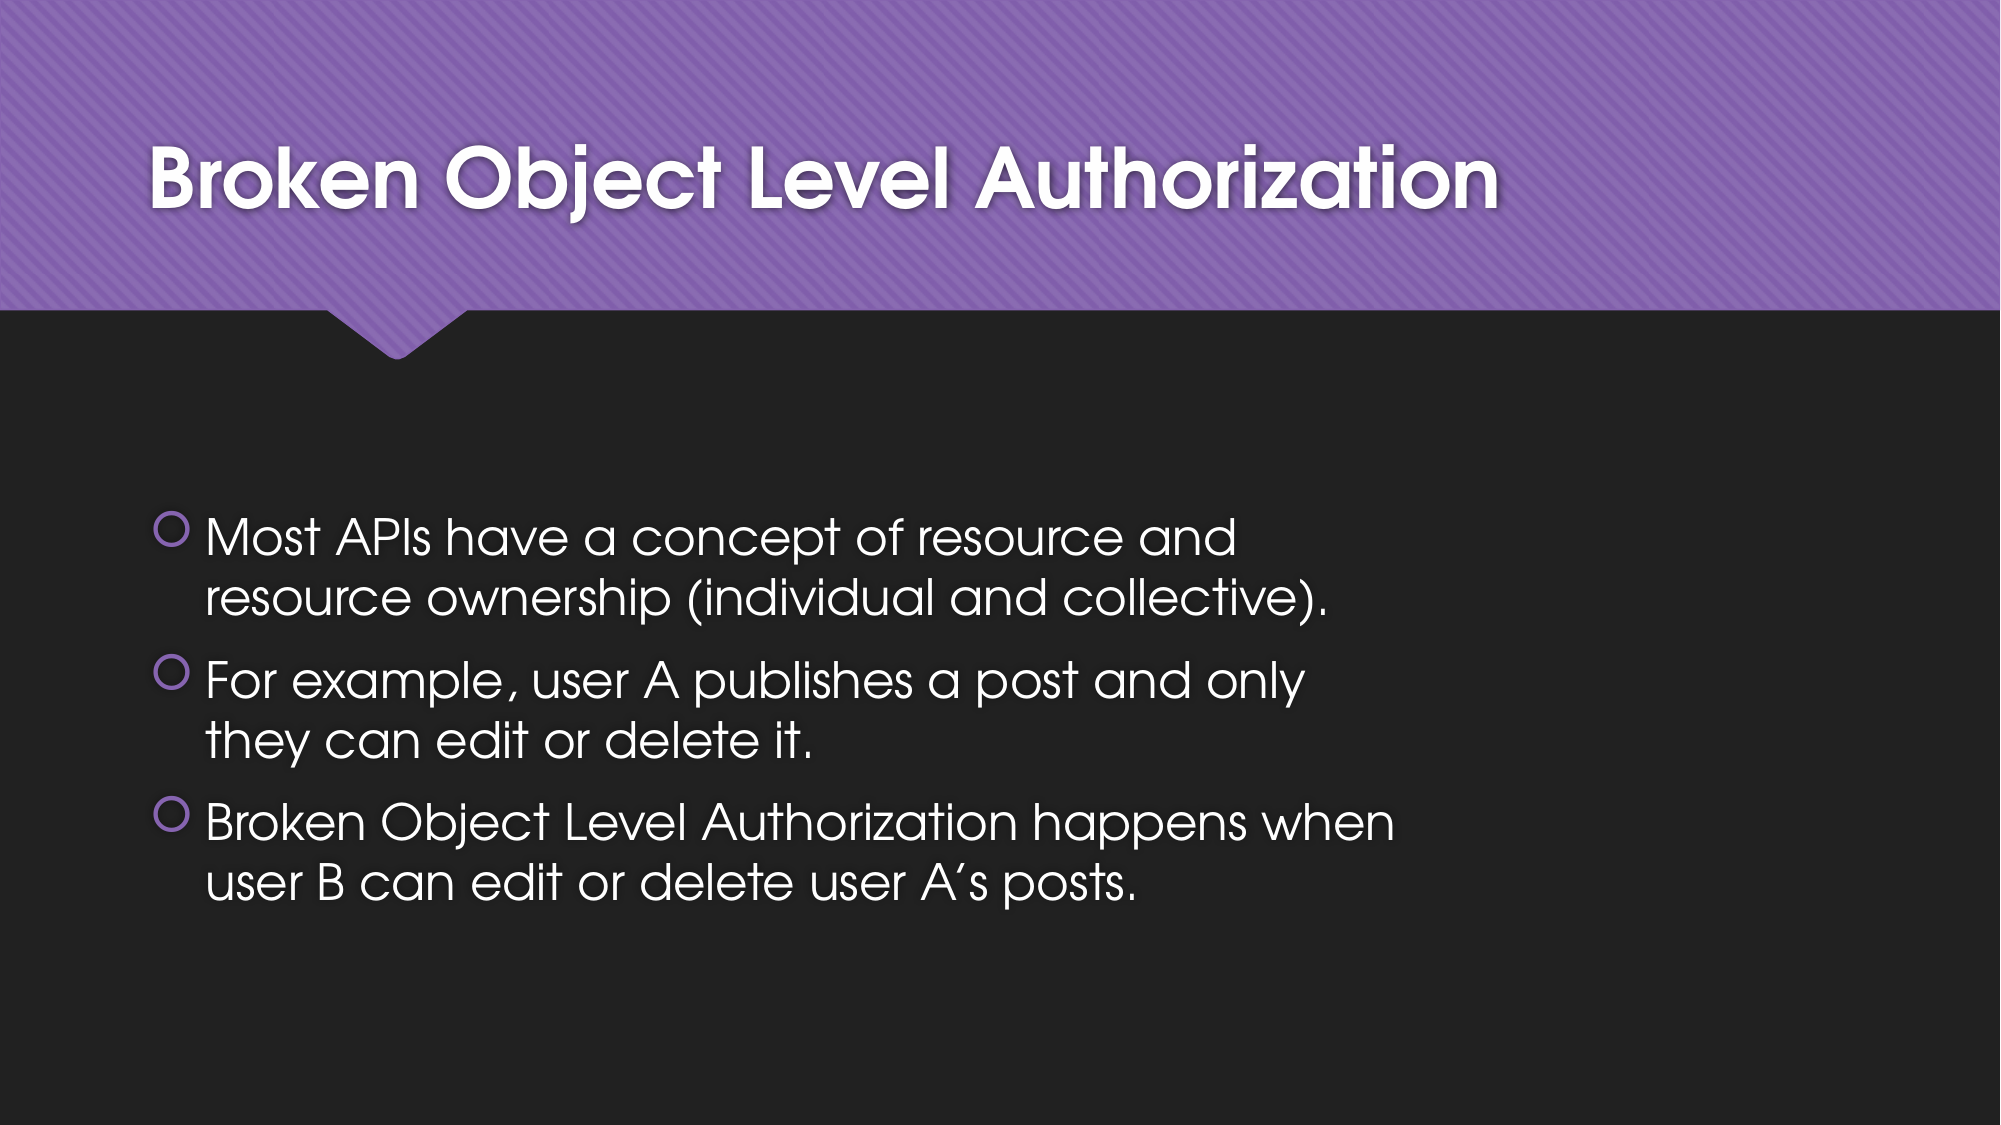

# Broken Object Level Authorization
Most APIs have a concept of resource and resource ownership (individual and collective).
For example, user A publishes a post and only they can edit or delete it.
Broken Object Level Authorization happens when user B can edit or delete user A’s posts.